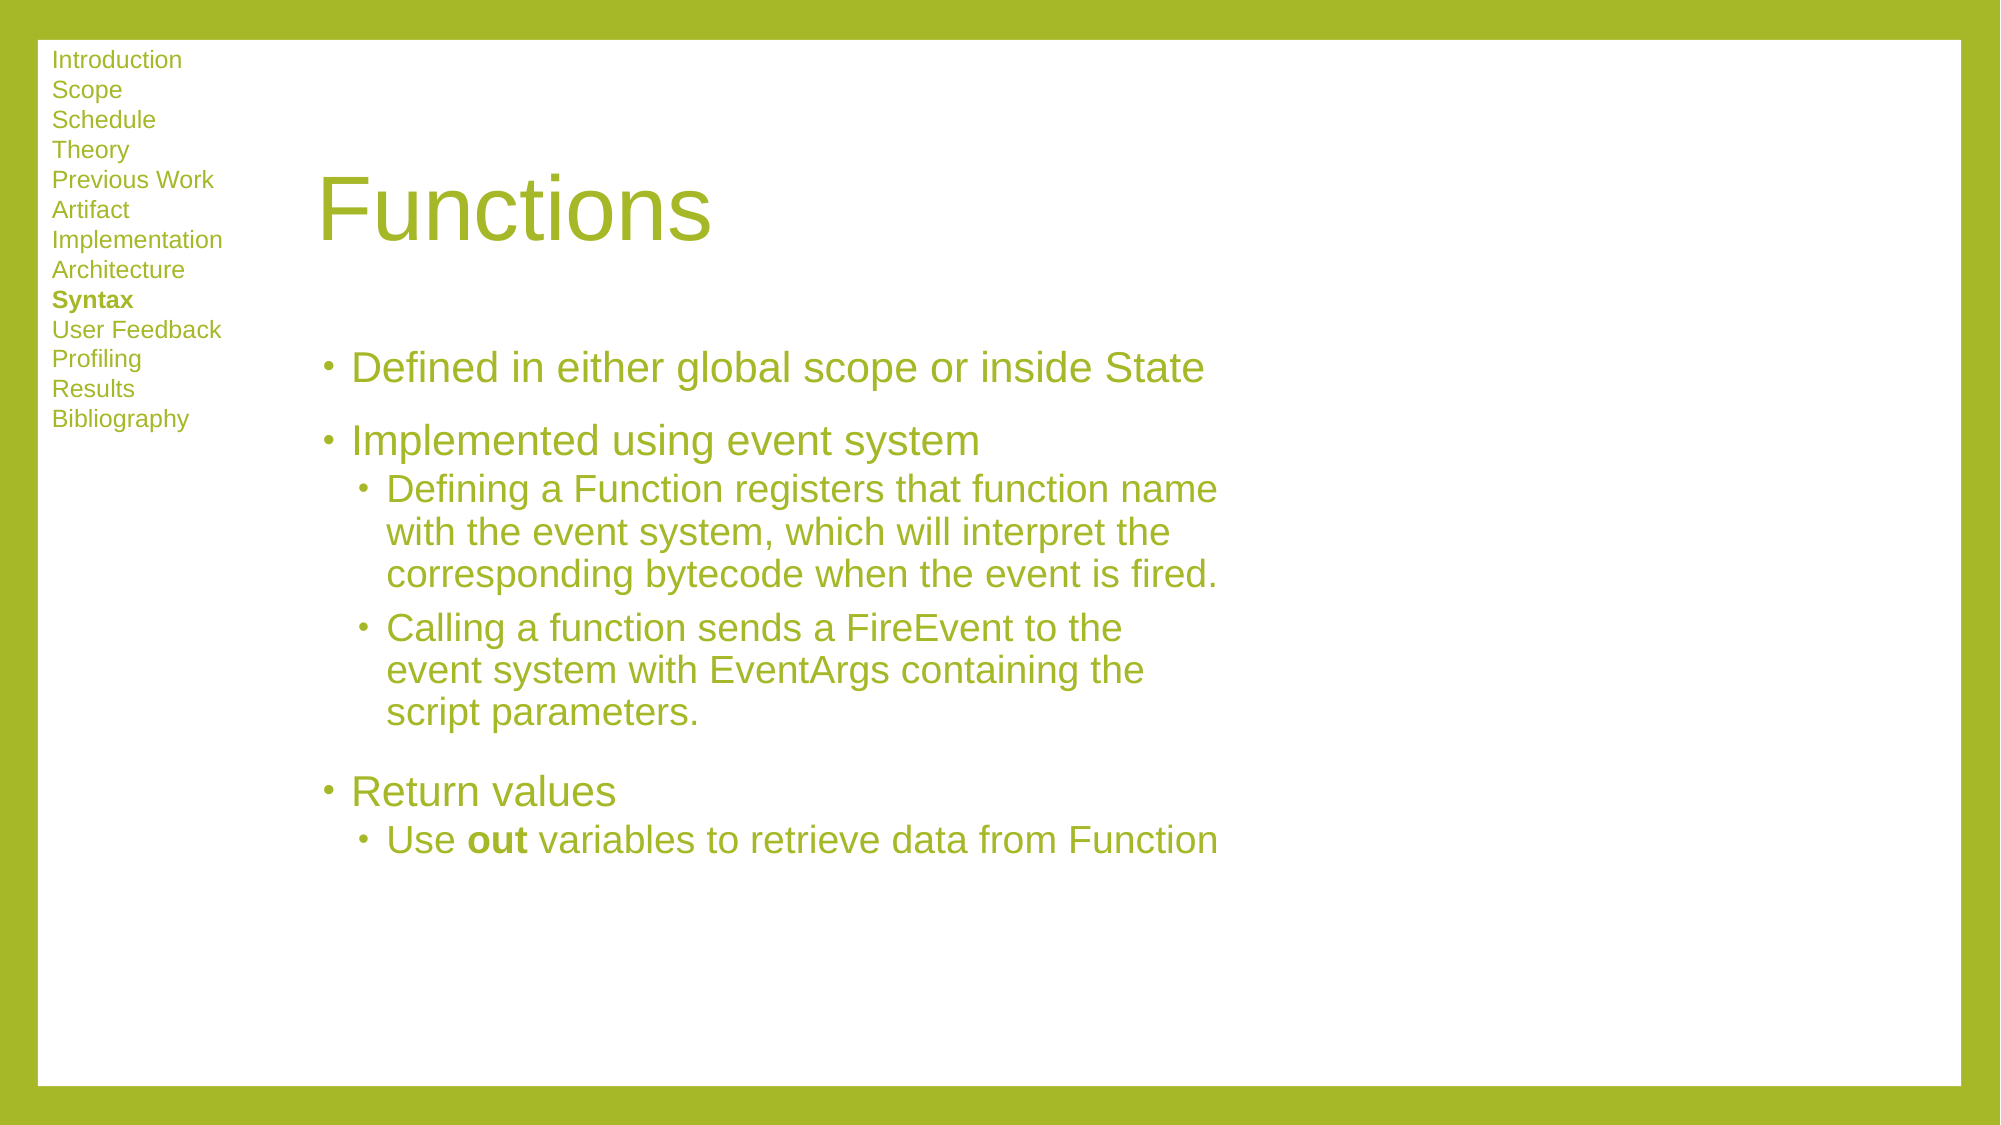

Introduction
Scope
Schedule
Theory
Previous Work
Artifact
Implementation
Architecture
Syntax
User Feedback
Profiling Results
Bibliography
# Functions
Defined in either global scope or inside State
Implemented using event system
Defining a Function registers that function name with the event system, which will interpret the corresponding bytecode when the event is fired.
Calling a function sends a FireEvent to the event system with EventArgs containing the script parameters.
Return values
Use out variables to retrieve data from Function